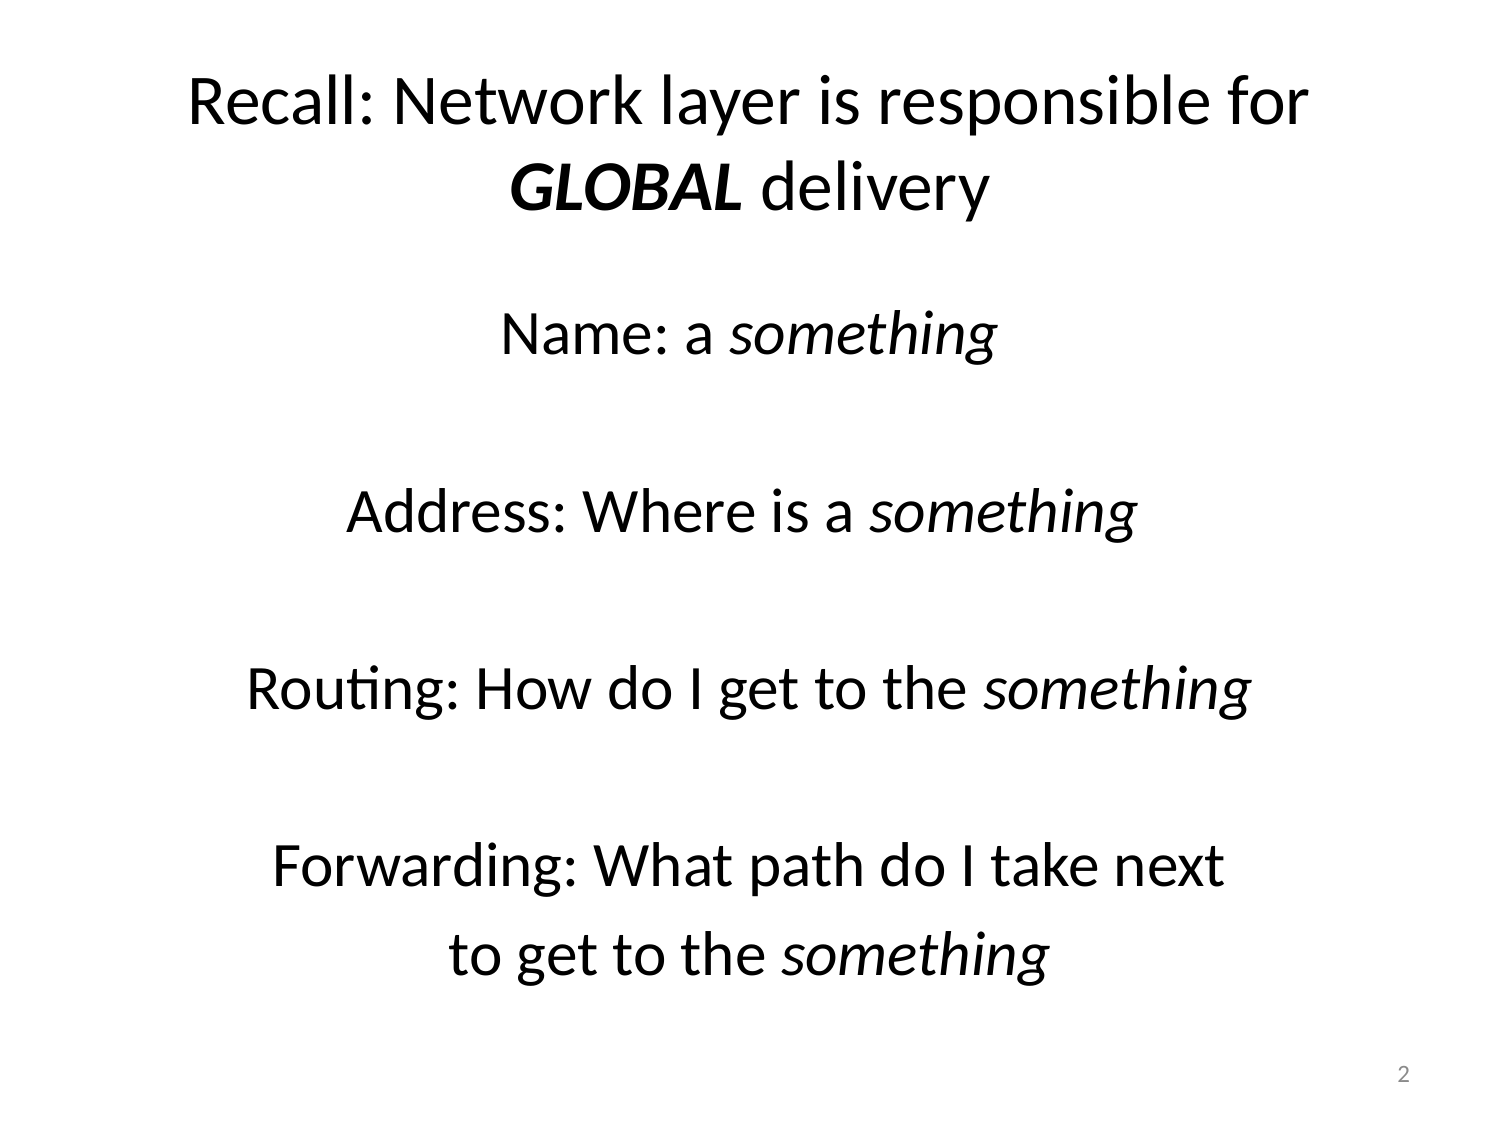

Recall: Network layer is responsible for GLOBAL delivery
Name: a something

Address: Where is a something

Routing: How do I get to the something

Forwarding: What path do I take next
to get to the something
2